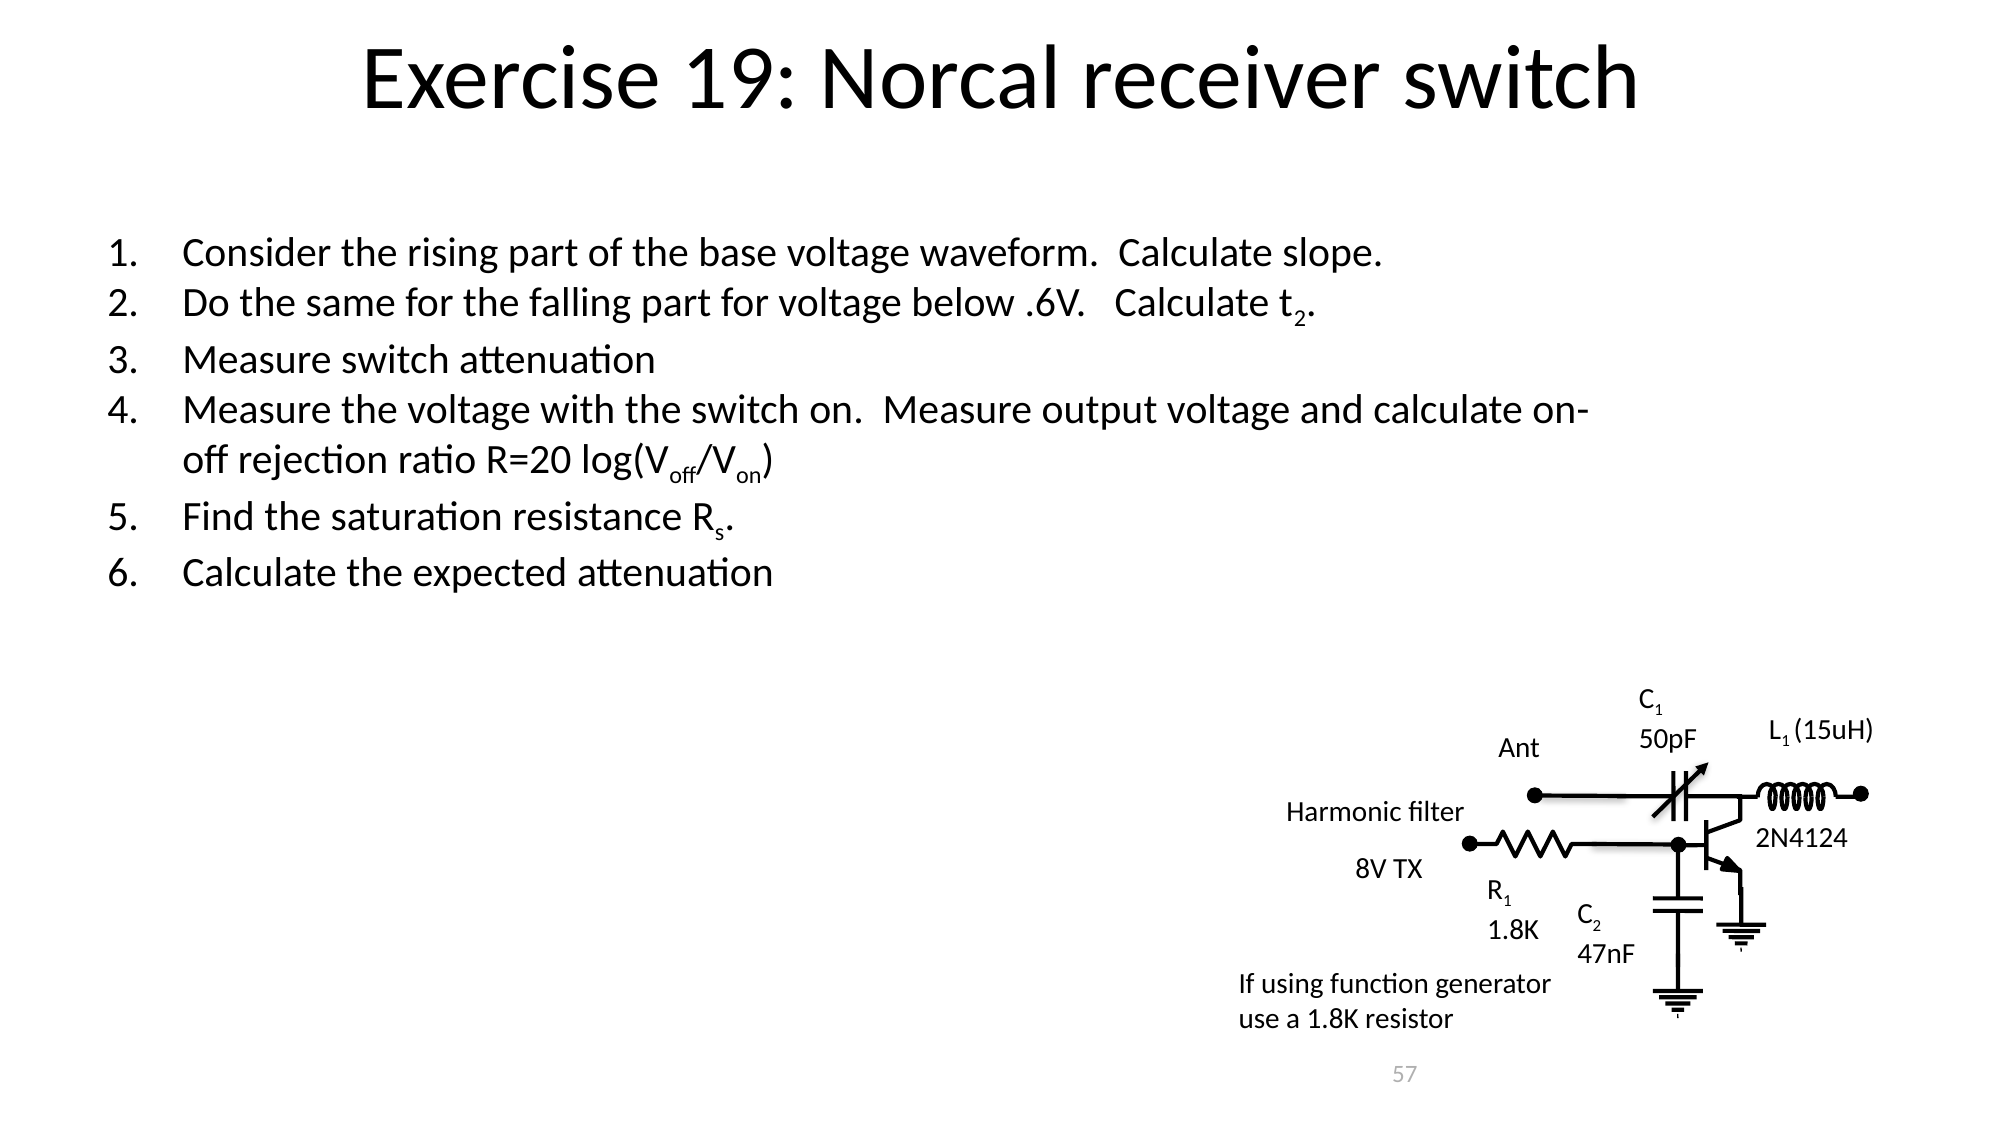

Exercise 19: Norcal receiver switch
Consider the rising part of the base voltage waveform.  Calculate slope.
Do the same for the falling part for voltage below .6V.   Calculate t2.
Measure switch attenuation
Measure the voltage with the switch on.  Measure output voltage and calculate on-off rejection ratio R=20 log(Voff/Von)
Find the saturation resistance Rs.
Calculate the expected attenuation

C1
50pF
L1 (15uH)
Ant

Harmonic filter

2N4124

8V TX
R1
1.8K

C2
47nF

If using function generator
use a 1.8K resistor
57